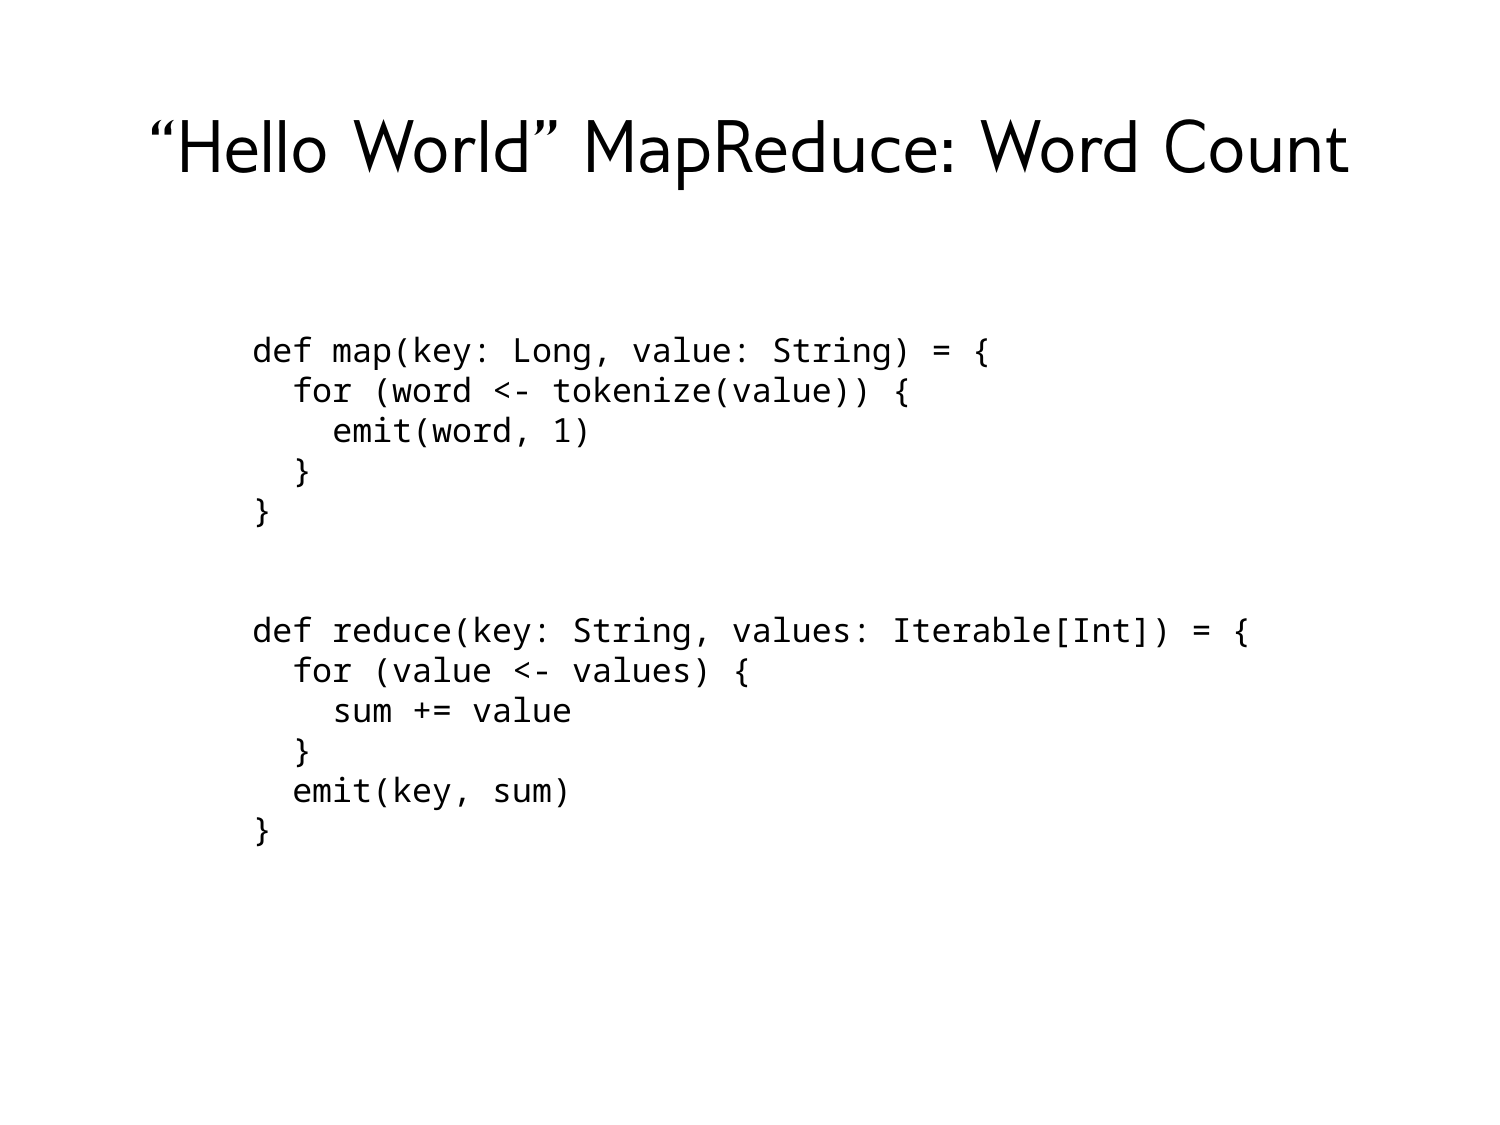

“Hello World” MapReduce: Word Count
def map(key: Long, value: String) = {
  for (word <- tokenize(value)) {
    emit(word, 1)
  }
}

def reduce(key: String, values: Iterable[Int]) = {
  for (value <- values) {
    sum += value
  }
  emit(key, sum)
}